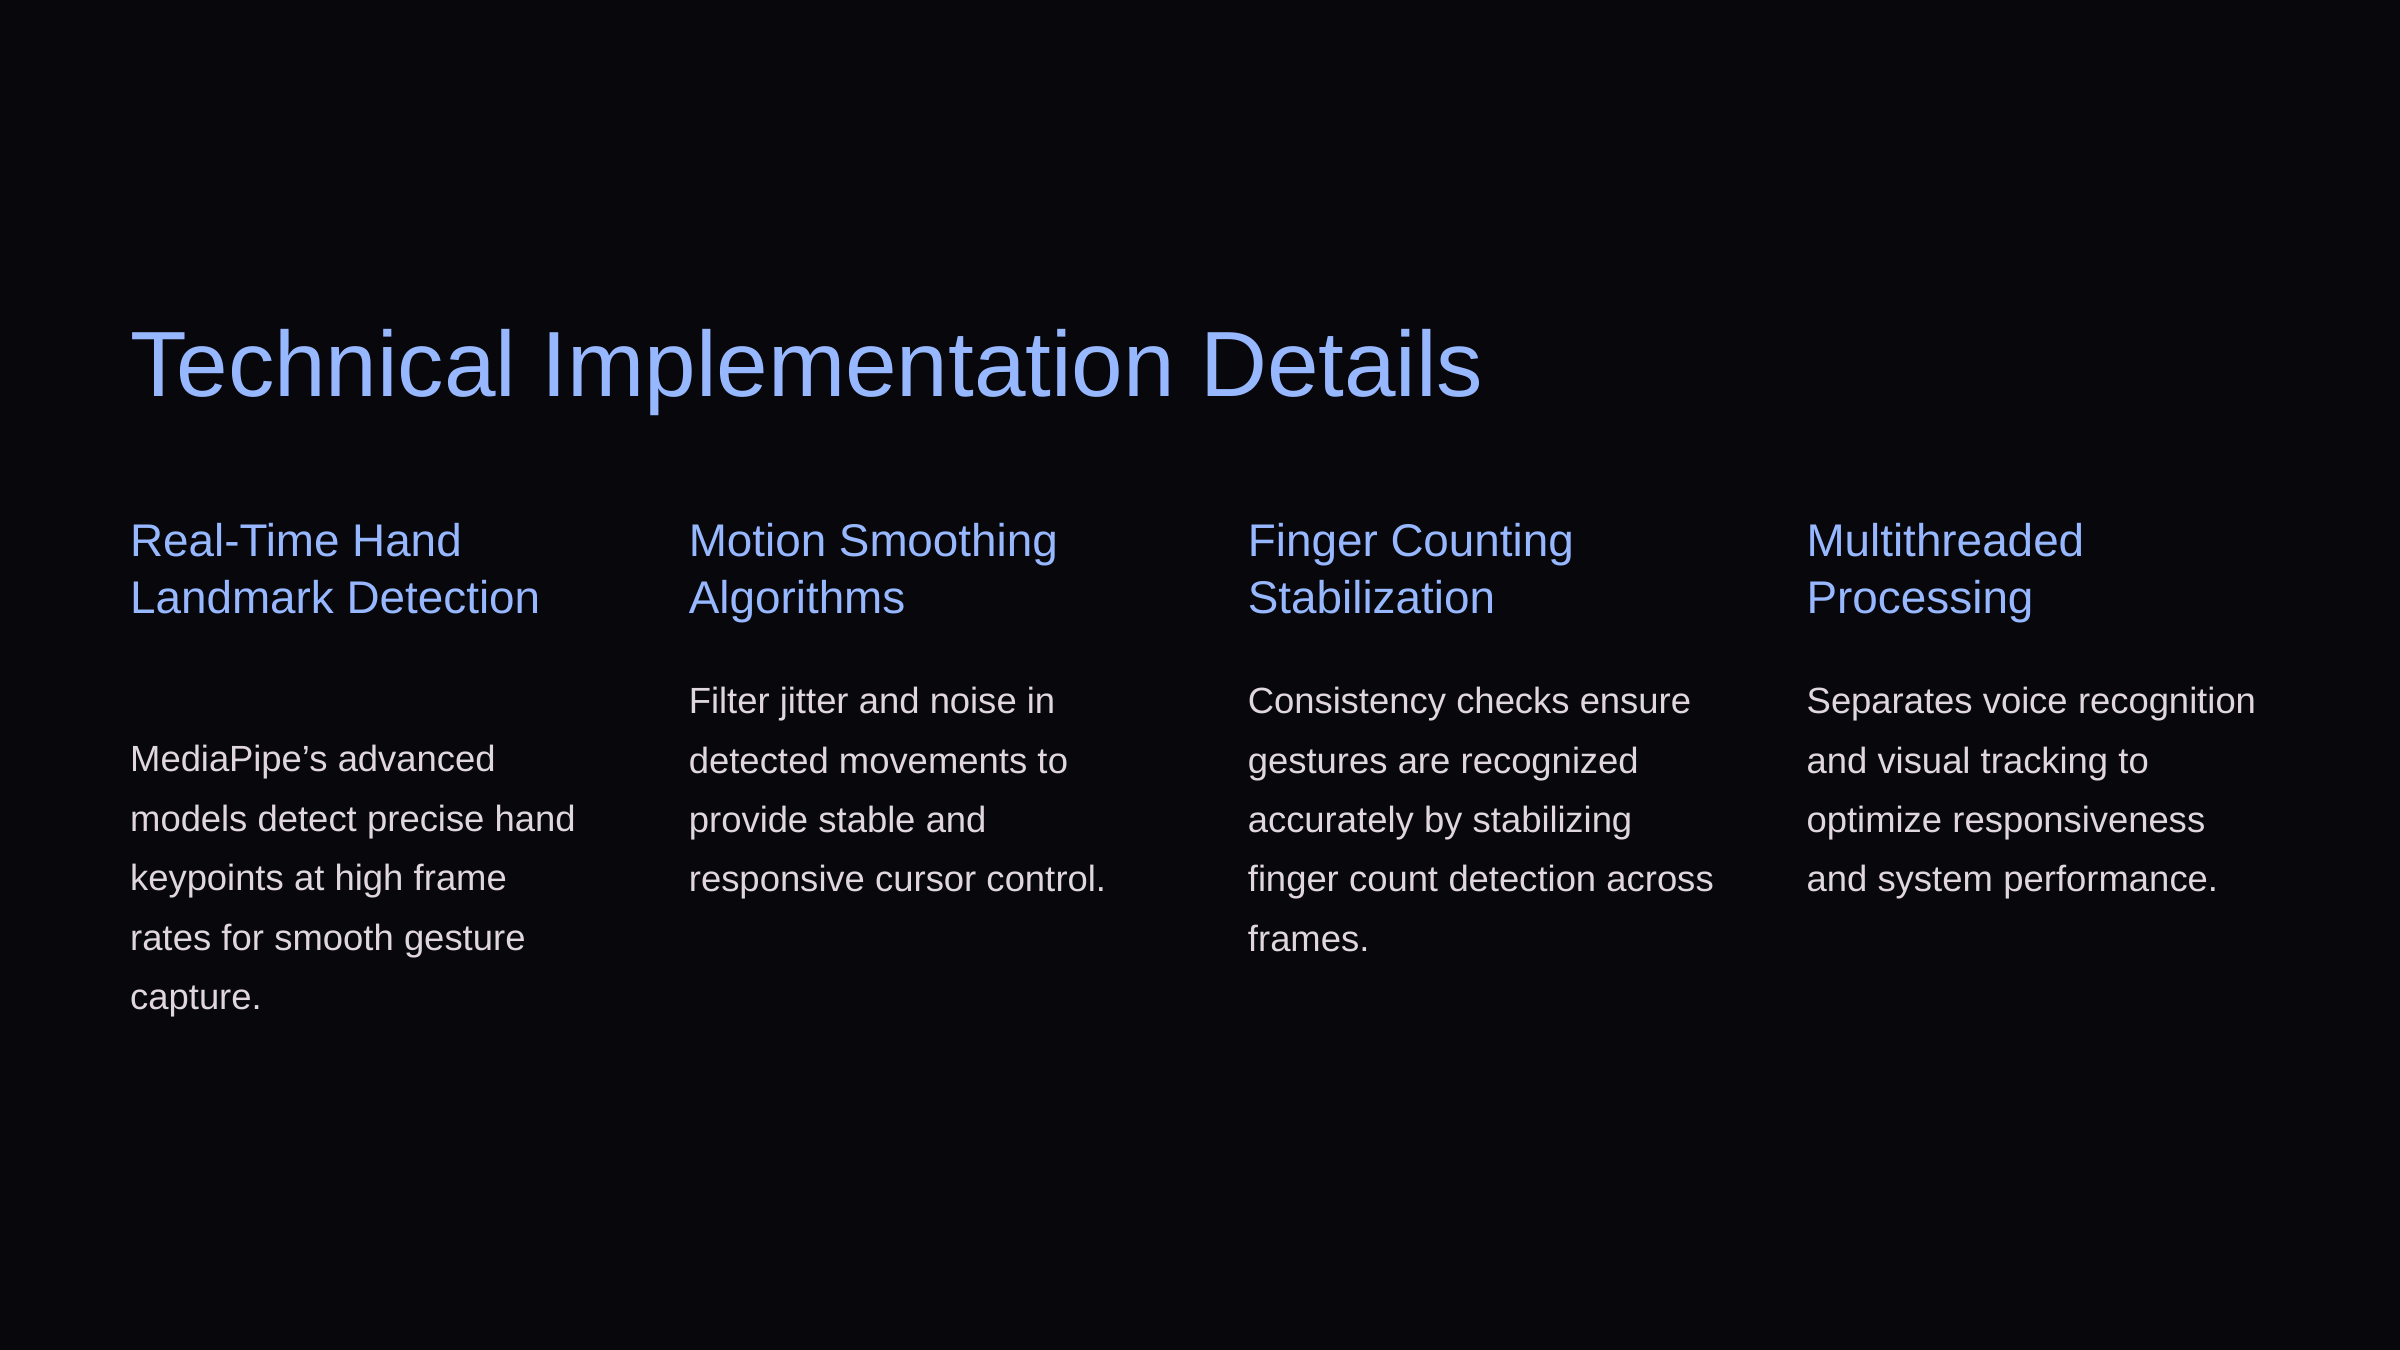

Technical Implementation Details
Real-Time Hand Landmark Detection
Motion Smoothing Algorithms
Finger Counting Stabilization
Multithreaded Processing
Filter jitter and noise in detected movements to provide stable and responsive cursor control.
Consistency checks ensure gestures are recognized accurately by stabilizing finger count detection across frames.
Separates voice recognition and visual tracking to optimize responsiveness and system performance.
MediaPipe’s advanced models detect precise hand keypoints at high frame rates for smooth gesture capture.